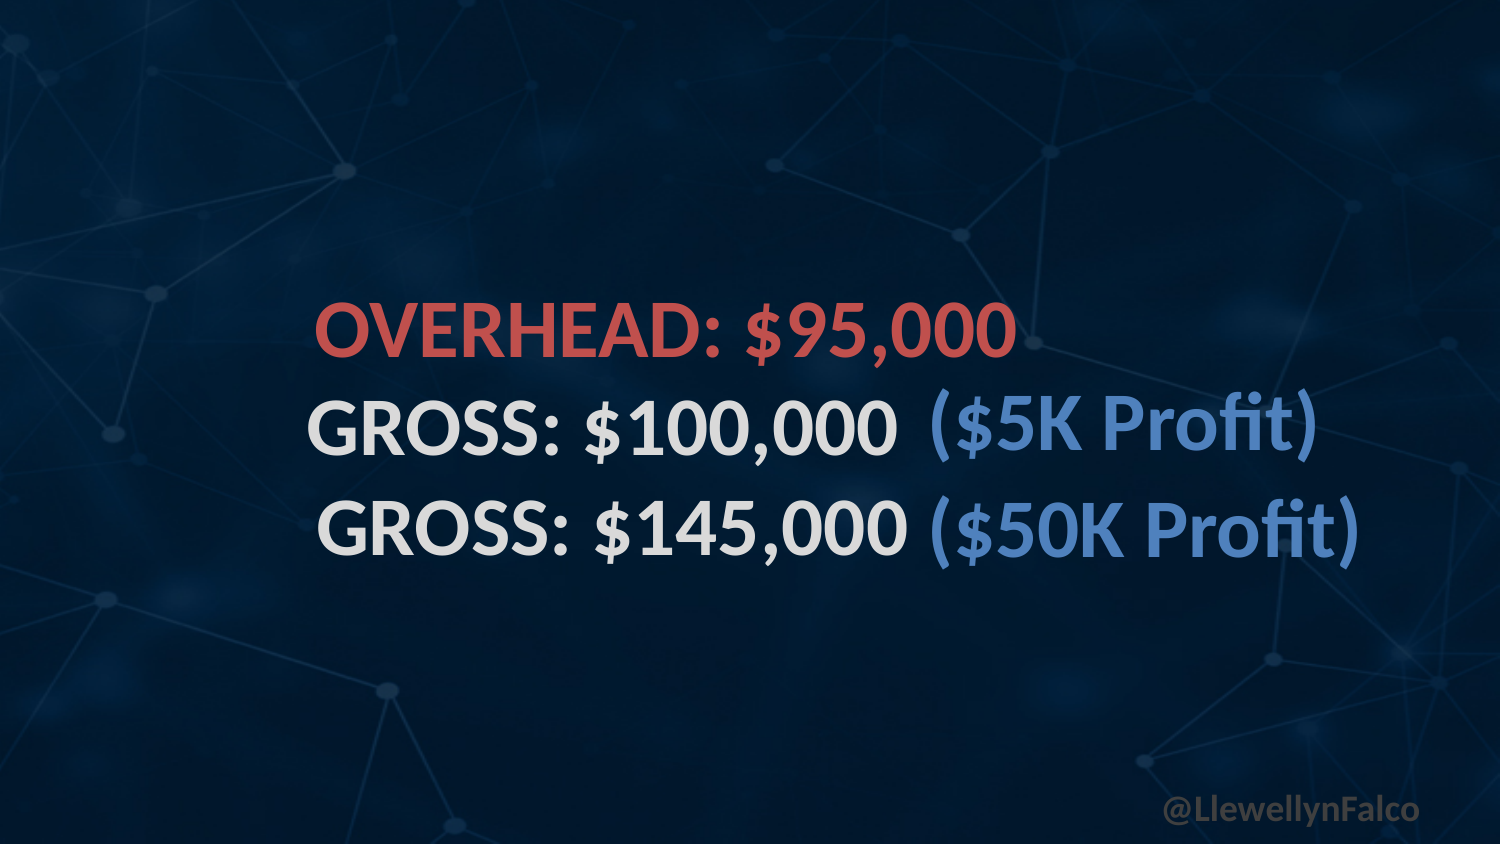

# Gross: $100,000 Gross: $145,000
Overhead: $95,000
($5K Profit)
($50K Profit)